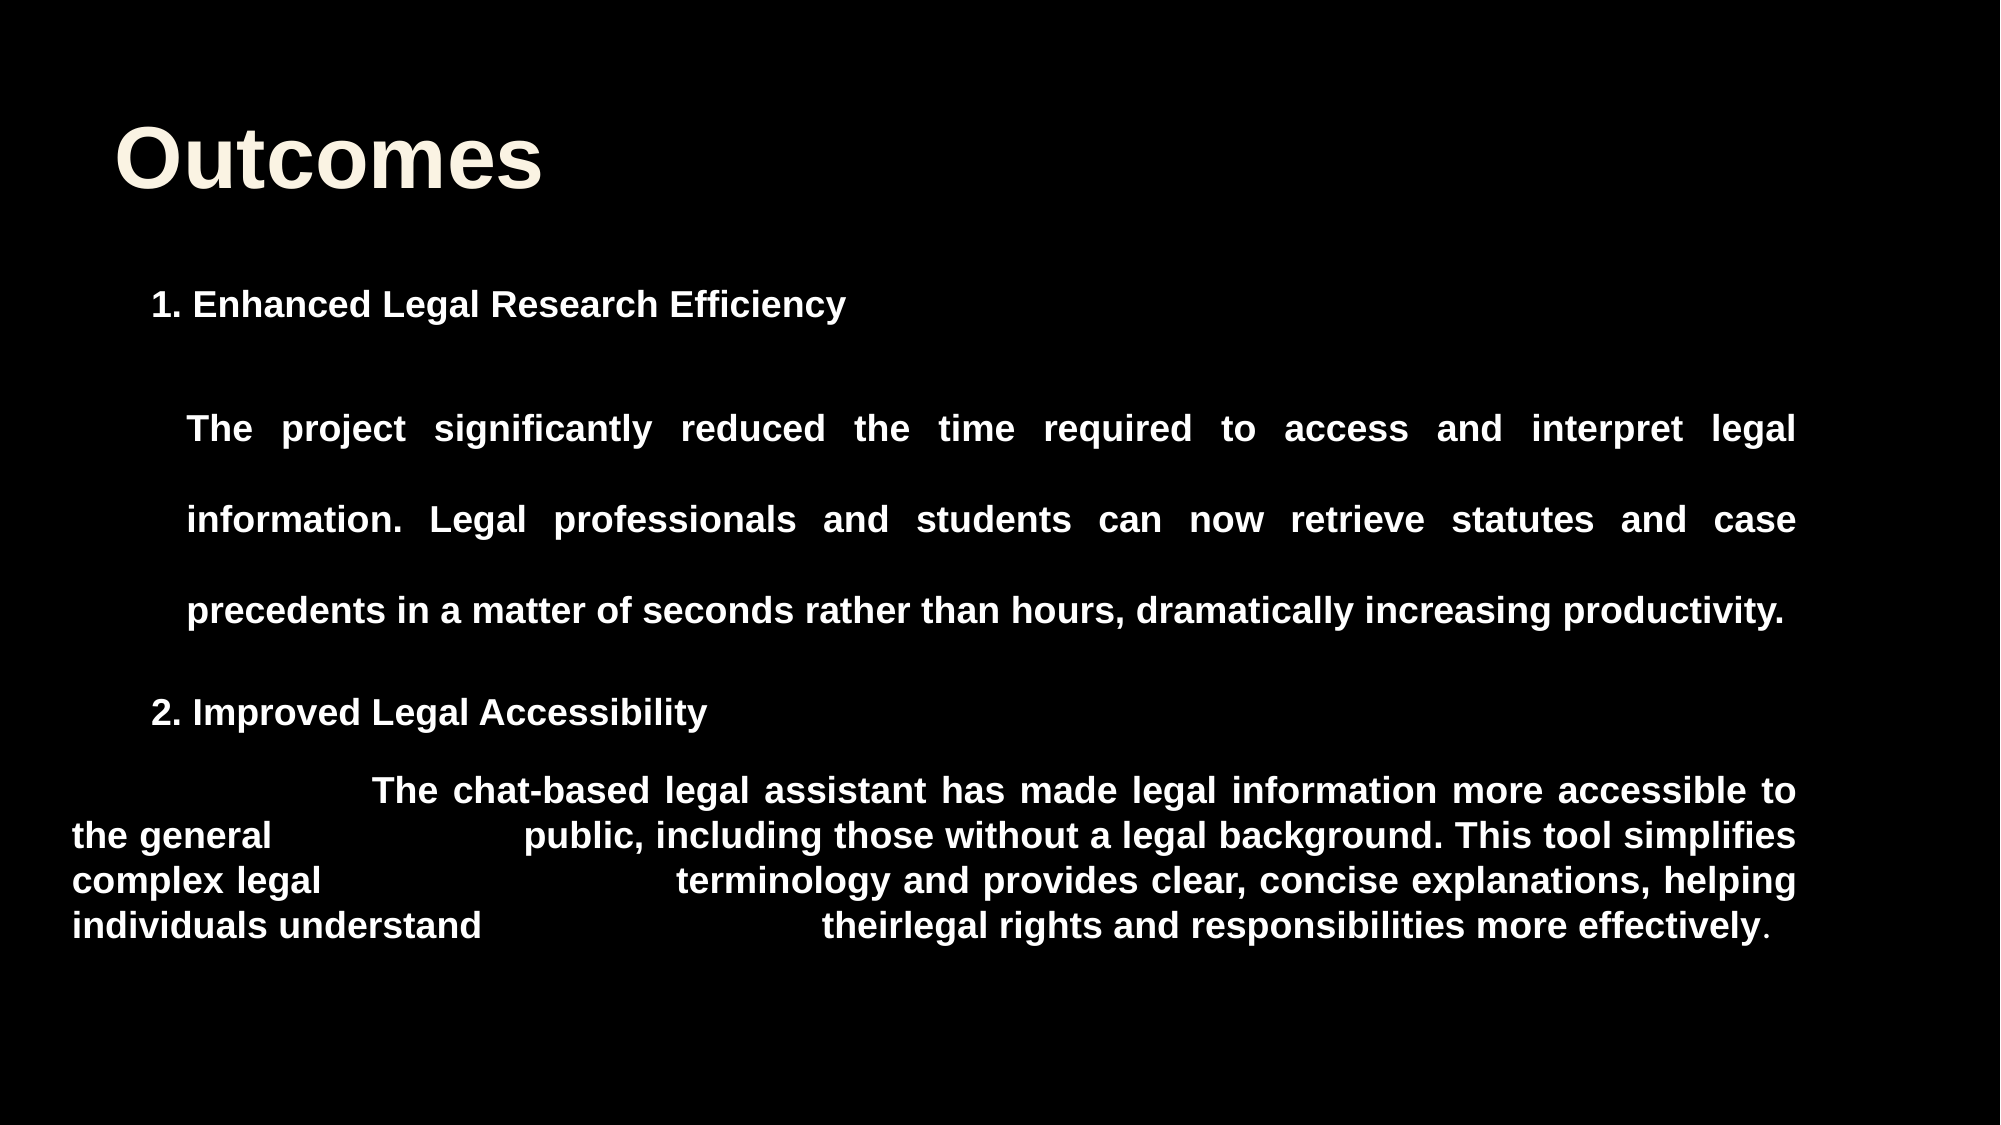

# Outcomes
1. Enhanced Legal Research Efficiency

The project significantly reduced the time required to access and interpret legal information. Legal professionals and students can now retrieve statutes and case precedents in a matter of seconds rather than hours, dramatically increasing productivity.

2. Improved Legal Accessibility

		The chat-based legal assistant has made legal information more accessible to the general 		public, including those without a legal background. This tool simplifies complex legal 			terminology and provides clear, concise explanations, helping individuals understand 			theirlegal rights and responsibilities more effectively.